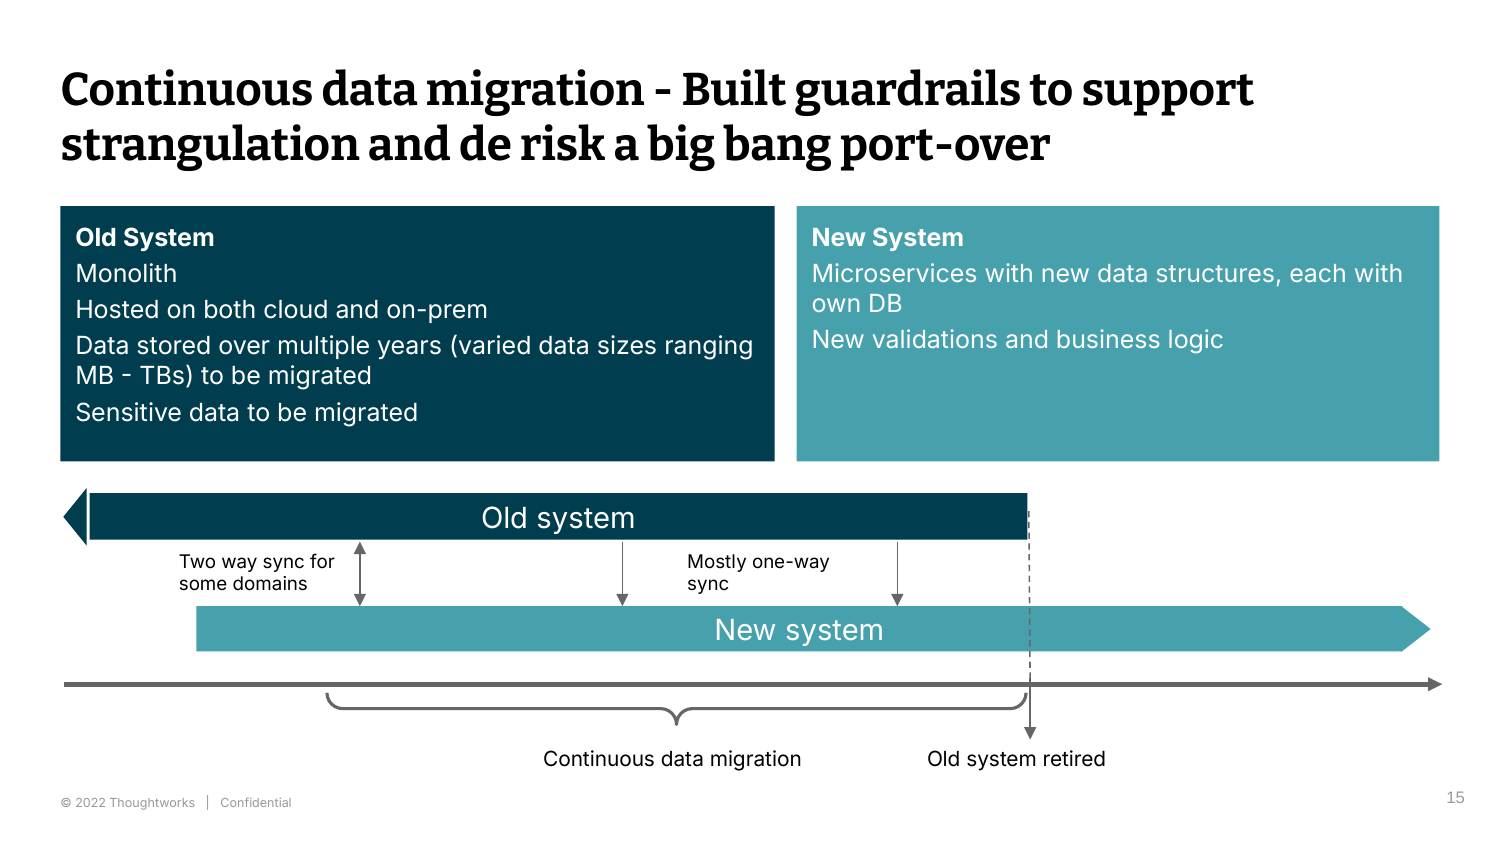

# Continuous data migration - Built guardrails to support strangulation and de risk a big bang port-over
Old System
Monolith
Hosted on both cloud and on-prem
Data stored over multiple years (varied data sizes ranging MB - TBs) to be migrated
Sensitive data to be migrated
New System
Microservices with new data structures, each with own DB
New validations and business logic

Old system

Two way sync for some domains
Mostly one-way sync
New system

Old system retired
Continuous data migration
15